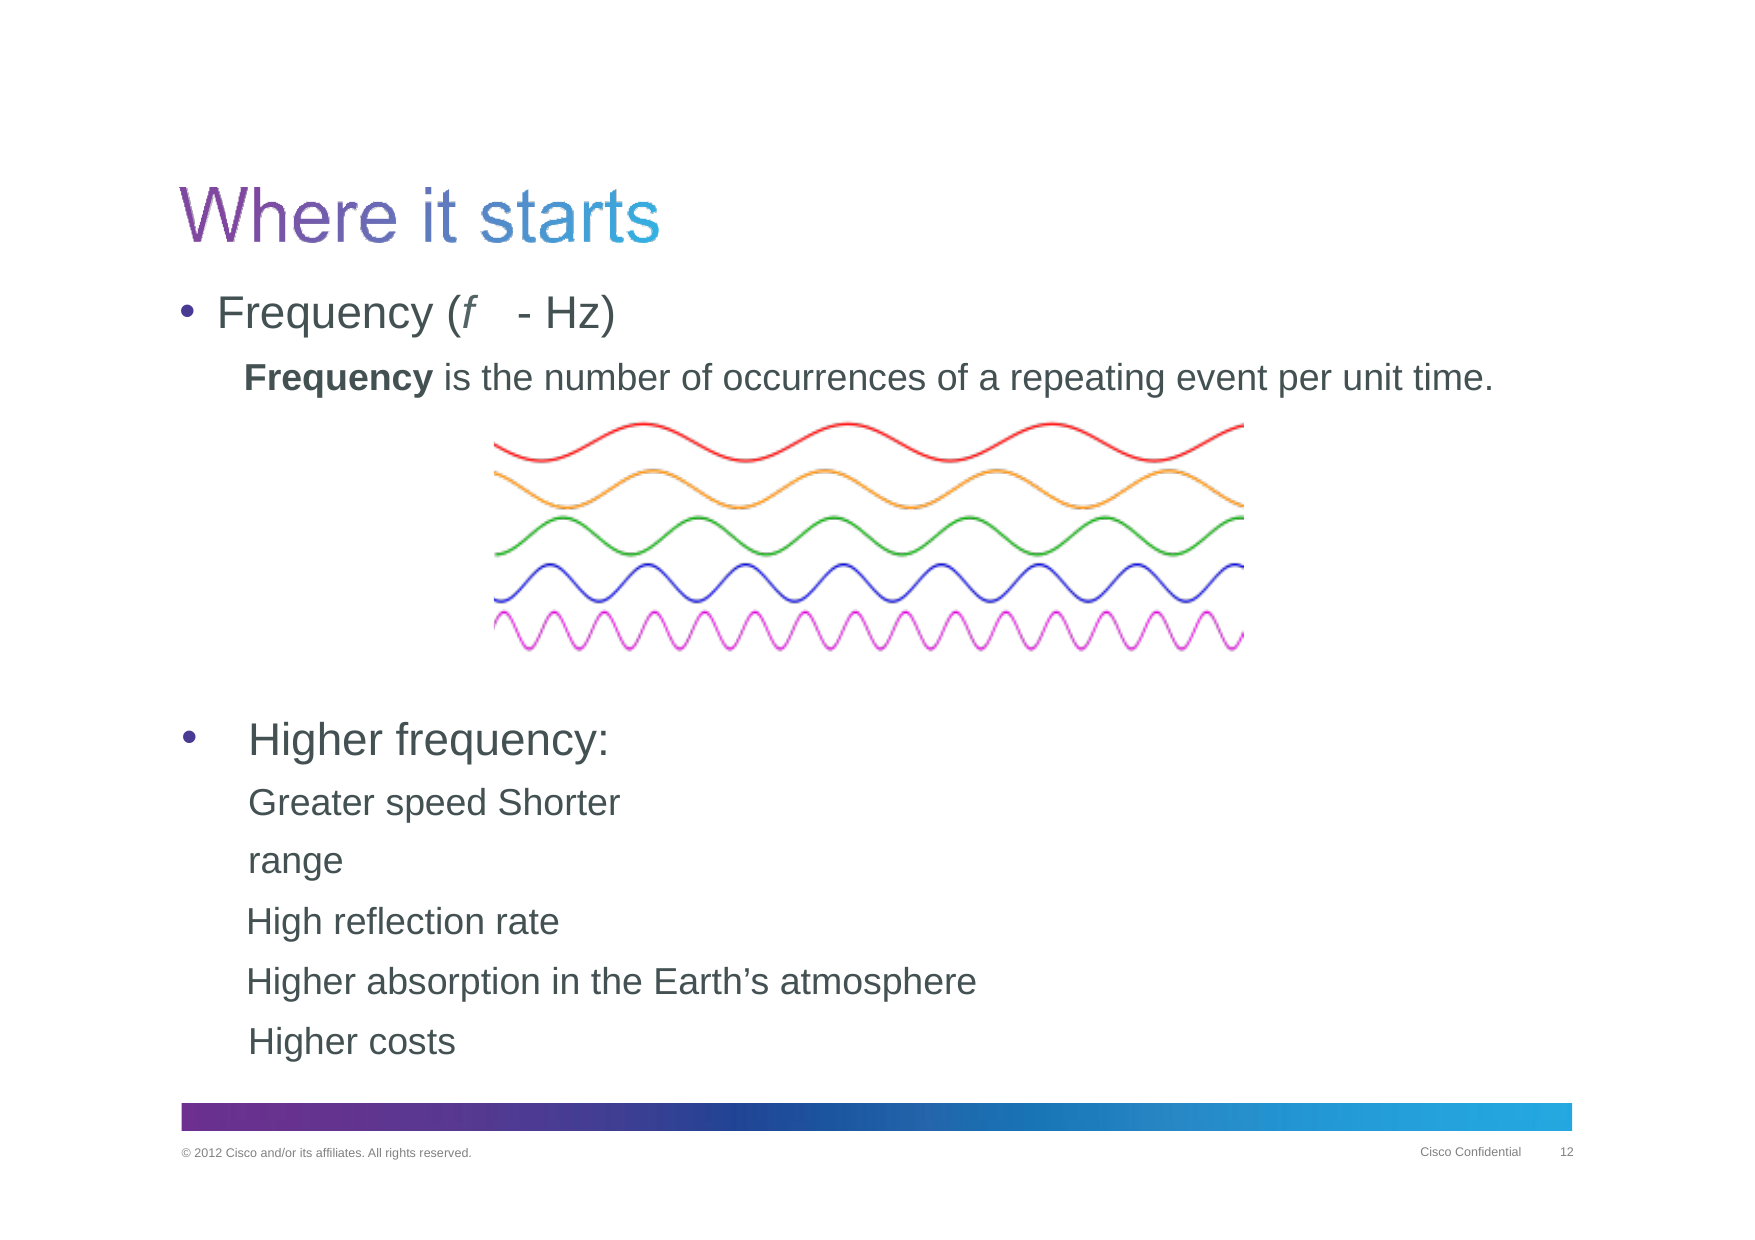

Frequency (f	- Hz)
Frequency is the number of occurrences of a repeating event per unit time.

Higher frequency: Greater speed Shorter range
High reflection rate
Higher absorption in the Earth’s atmosphere Higher costs
12
Cisco Confidential
© 2012 Cisco and/or its affiliates. All rights reserved.